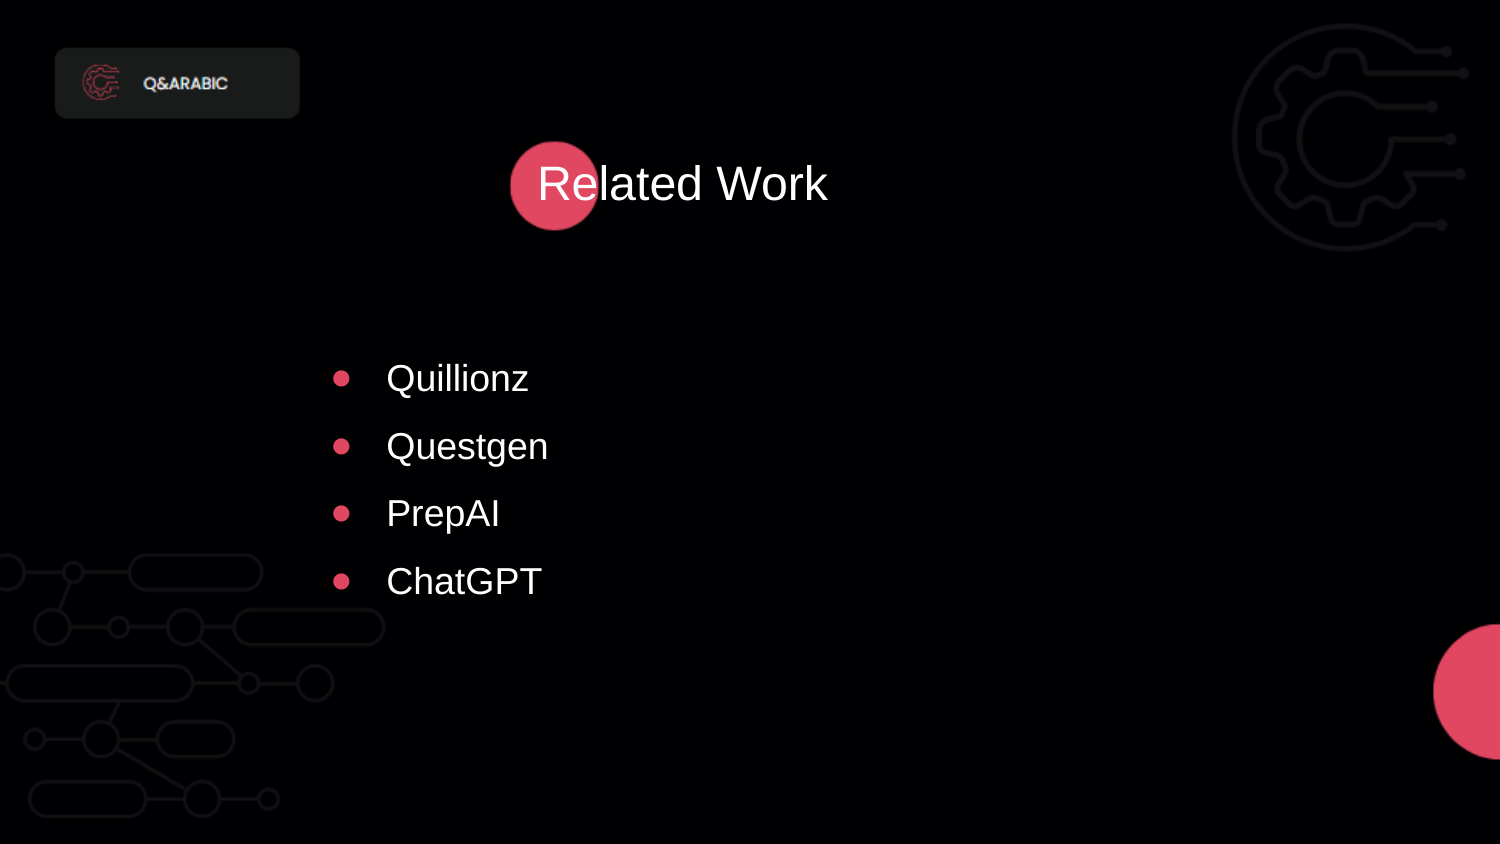

# Related Work

Quillionz
Questgen
PrepAI
ChatGPT